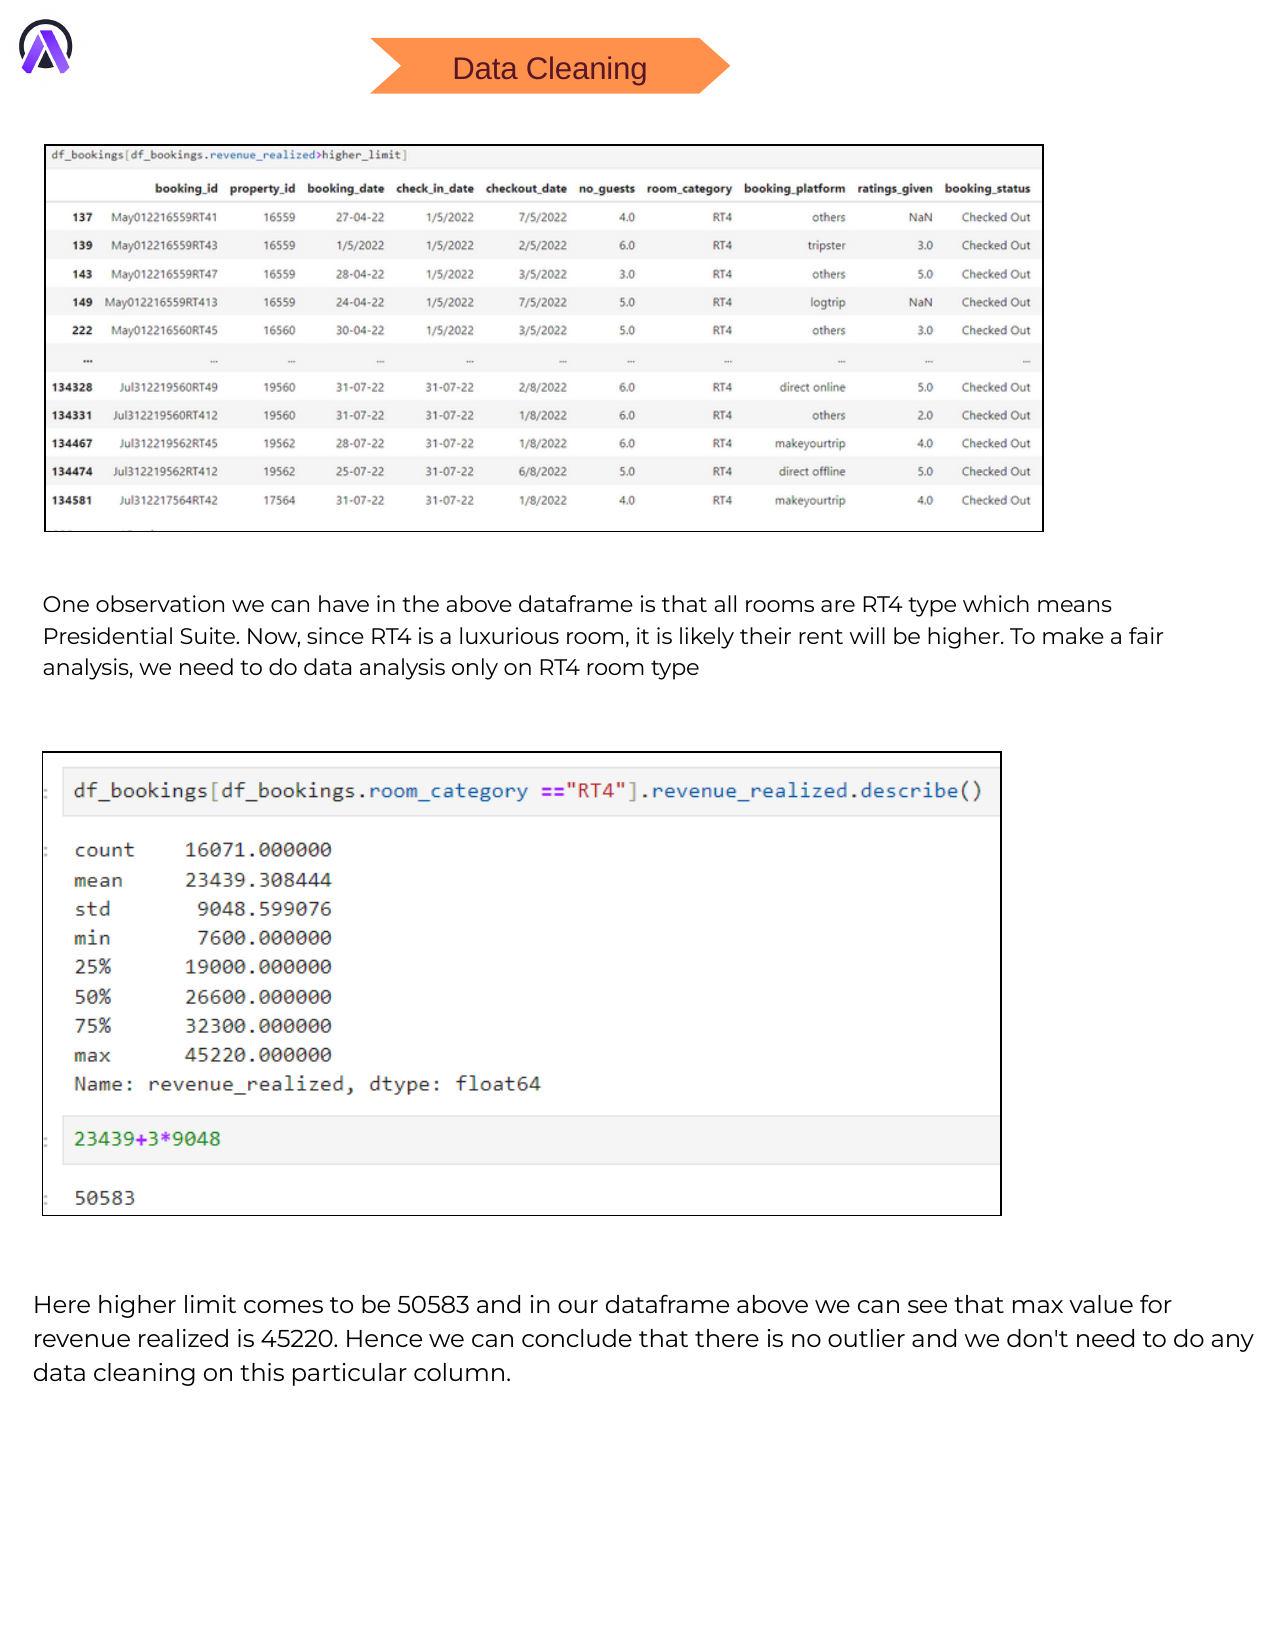

Data Cleaning

One observation we can have in the above dataframe is that all rooms are RT4 type which means Presidential Suite. Now, since RT4 is a luxurious room, it is likely their rent will be higher. To make a fair analysis, we need to do data analysis only on RT4 room type

Here higher limit comes to be 50583 and in our dataframe above we can see that max value for revenue realized is 45220. Hence we can conclude that there is no outlier and we don't need to do any data cleaning on this particular column.